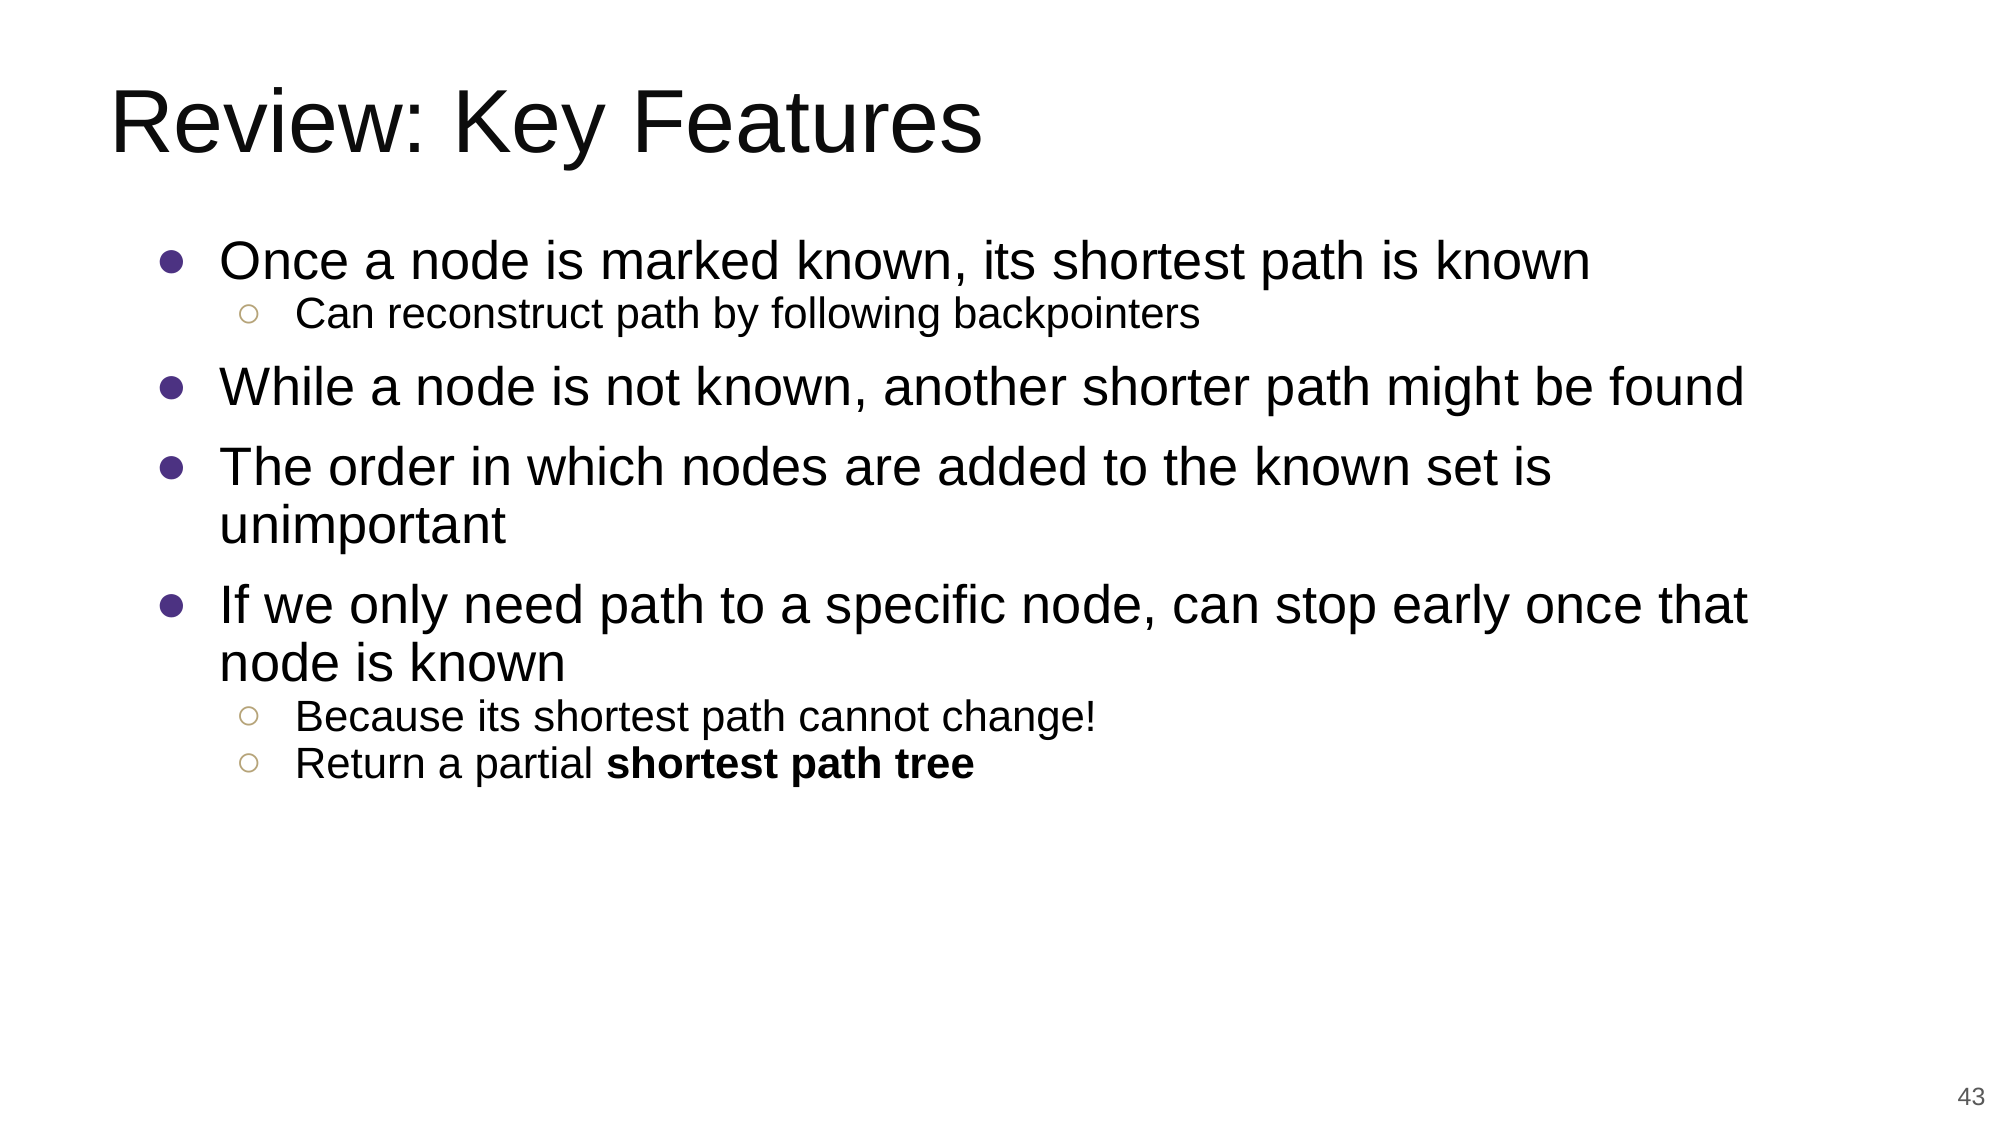

# Review: Key Features
Once a node is marked known, its shortest path is known
Can reconstruct path by following backpointers
While a node is not known, another shorter path might be found
The order in which nodes are added to the known set is unimportant
If we only need path to a specific node, can stop early once that node is known
Because its shortest path cannot change!
Return a partial shortest path tree